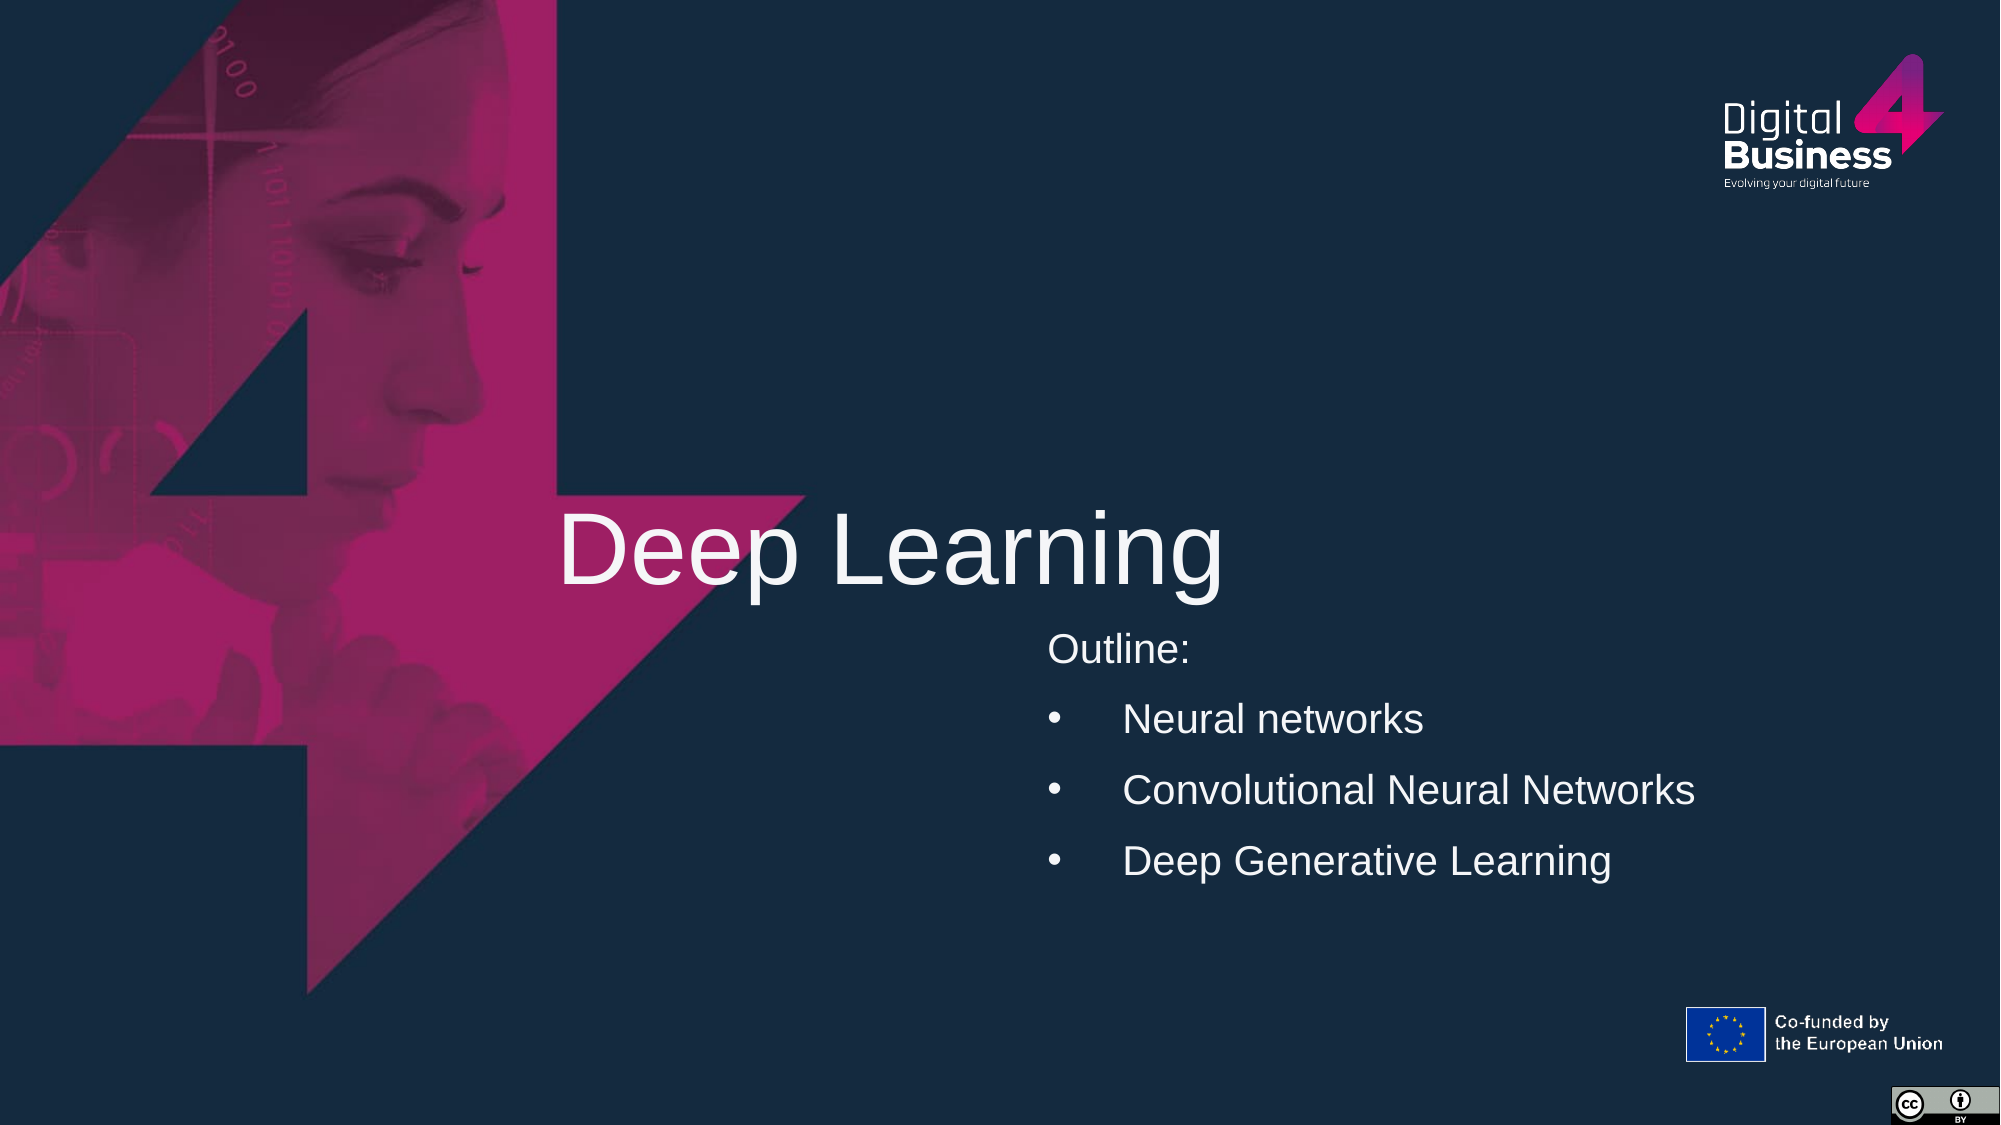

# Deep Learning
Outline:
Neural networks
Convolutional Neural Networks
Deep Generative Learning